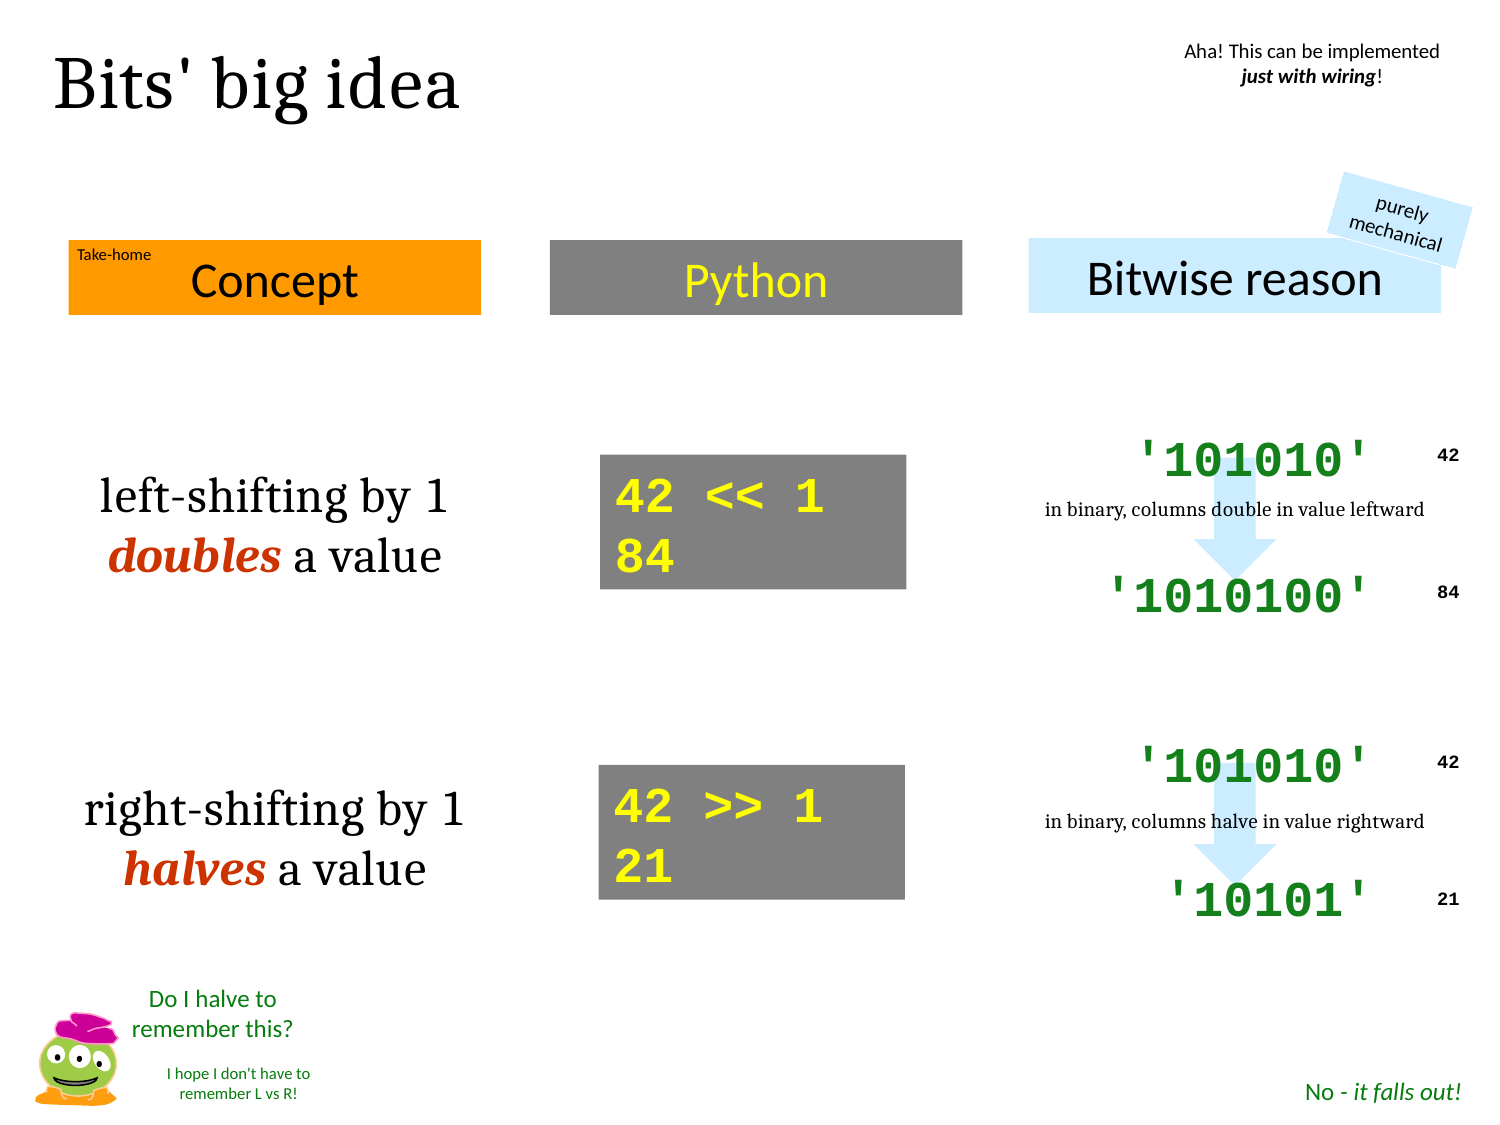

Bits' big idea
Aha! This can be implemented just with wiring!
purely mechanical
Take-home
Bitwise reason
Concept
Python
'101010'
42
42 << 1
84
left-shifting by 1 doubles a value

in binary, columns double in value leftward
'1010100'
84
'101010'
42

42 >> 1
21
right-shifting by 1 halves a value
in binary, columns halve in value rightward
'10101'
21
Do I halve to remember this?

I hope I don't have to remember L vs R!
No - it falls out!